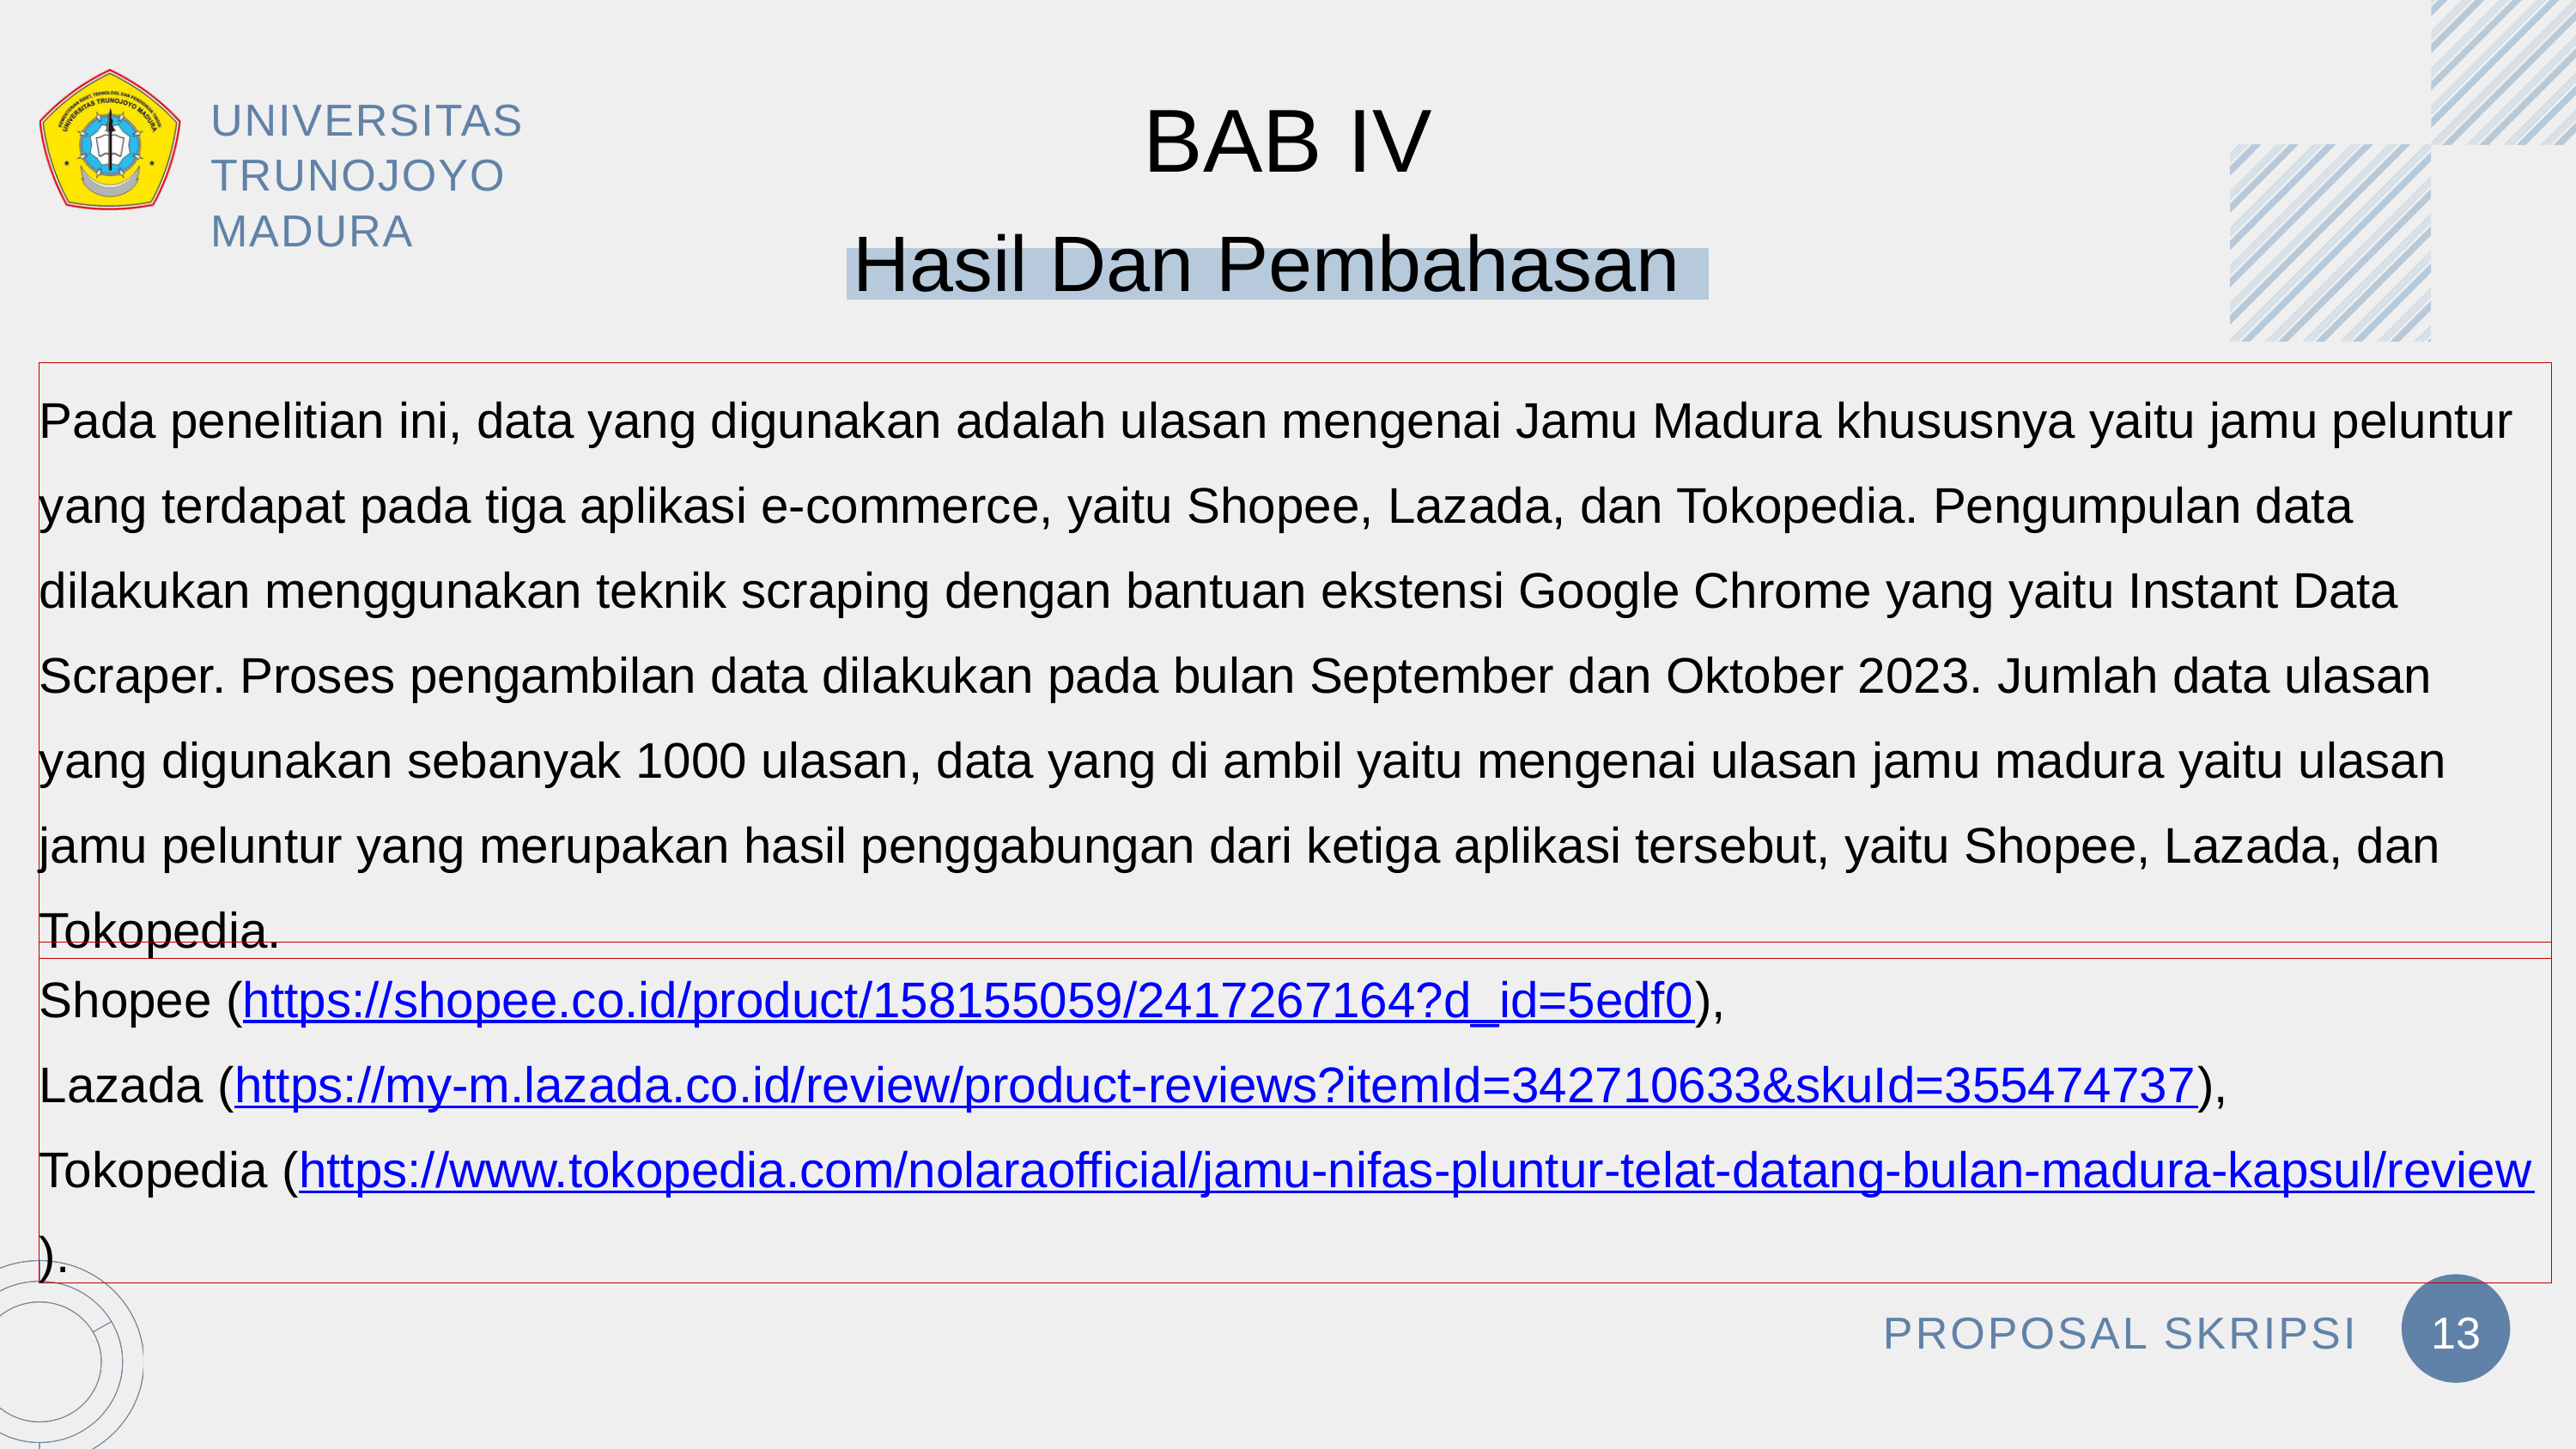

BAB IV

UNIVERSITAS
TRUNOJOYO MADURA

Hasil Dan Pembahasan

Pada penelitian ini, data yang digunakan adalah ulasan mengenai Jamu Madura khususnya yaitu jamu peluntur yang terdapat pada tiga aplikasi e-commerce, yaitu Shopee, Lazada, dan Tokopedia. Pengumpulan data dilakukan menggunakan teknik scraping dengan bantuan ekstensi Google Chrome yang yaitu Instant Data Scraper. Proses pengambilan data dilakukan pada bulan September dan Oktober 2023. Jumlah data ulasan yang digunakan sebanyak 1000 ulasan, data yang di ambil yaitu mengenai ulasan jamu madura yaitu ulasan jamu peluntur yang merupakan hasil penggabungan dari ketiga aplikasi tersebut, yaitu Shopee, Lazada, dan Tokopedia.
Shopee (https://shopee.co.id/product/158155059/2417267164?d_id=5edf0),
Lazada (https://my-m.lazada.co.id/review/product-reviews?itemId=342710633&skuId=355474737),
Tokopedia (https://www.tokopedia.com/nolaraofficial/jamu-nifas-pluntur-telat-datang-bulan-madura-kapsul/review).

PROPOSAL SKRIPSI
13